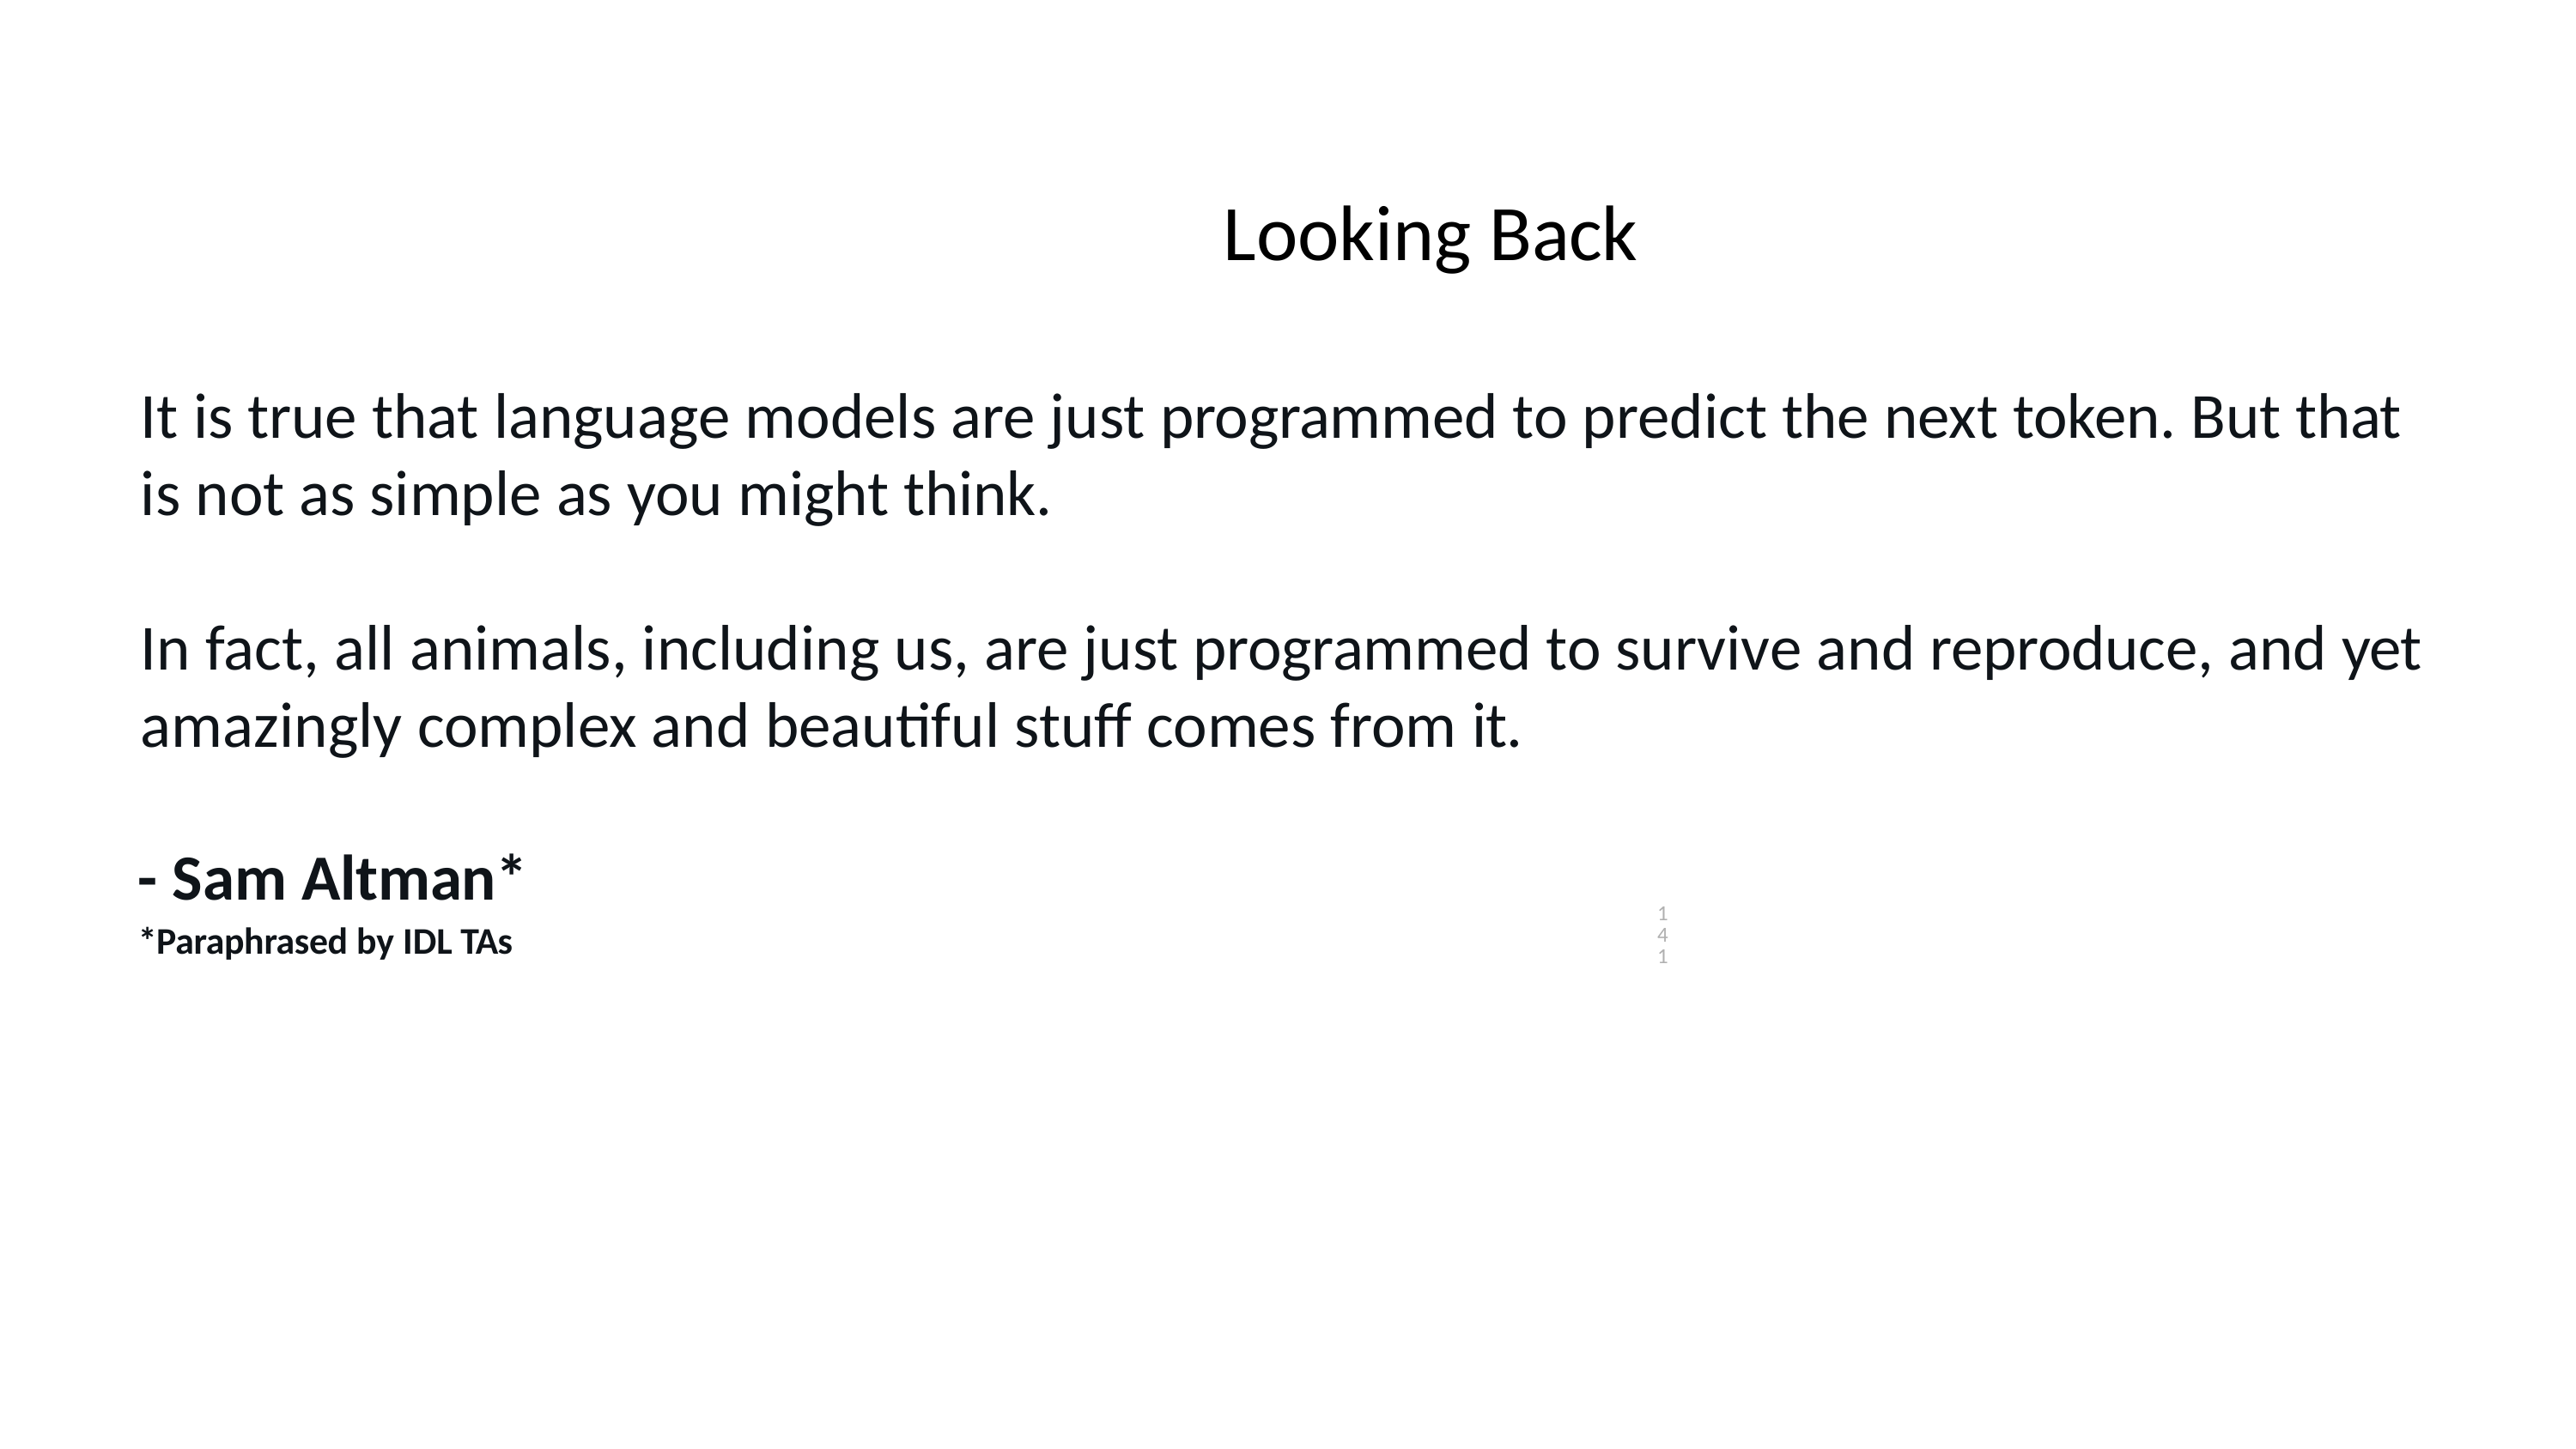

# Looking Back
It is true that language models are just programmed to predict the next token. But that is not as simple as you might think.
In fact, all animals, including us, are just programmed to survive and reproduce, and yet amazingly complex and beautiful stuff comes from it.
- Sam Altman*
*Paraphrased by IDL TAs
141